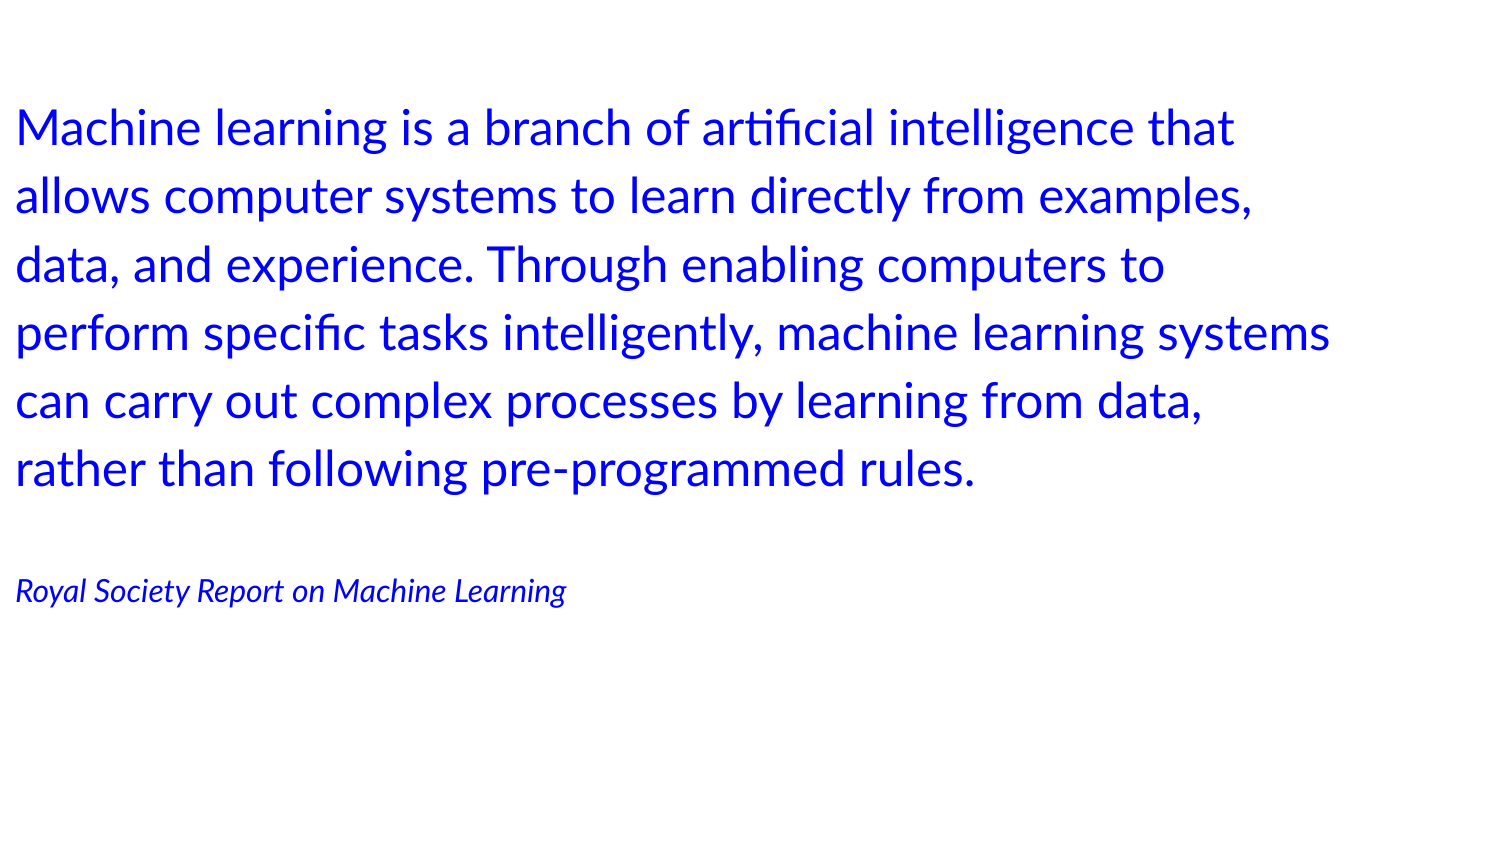

Machine learning is a branch of artificial intelligence that allows computer systems to learn directly from examples, data, and experience. Through enabling computers to perform specific tasks intelligently, machine learning systems can carry out complex processes by learning from data, rather than following pre-programmed rules.

Royal Society Report on Machine Learning